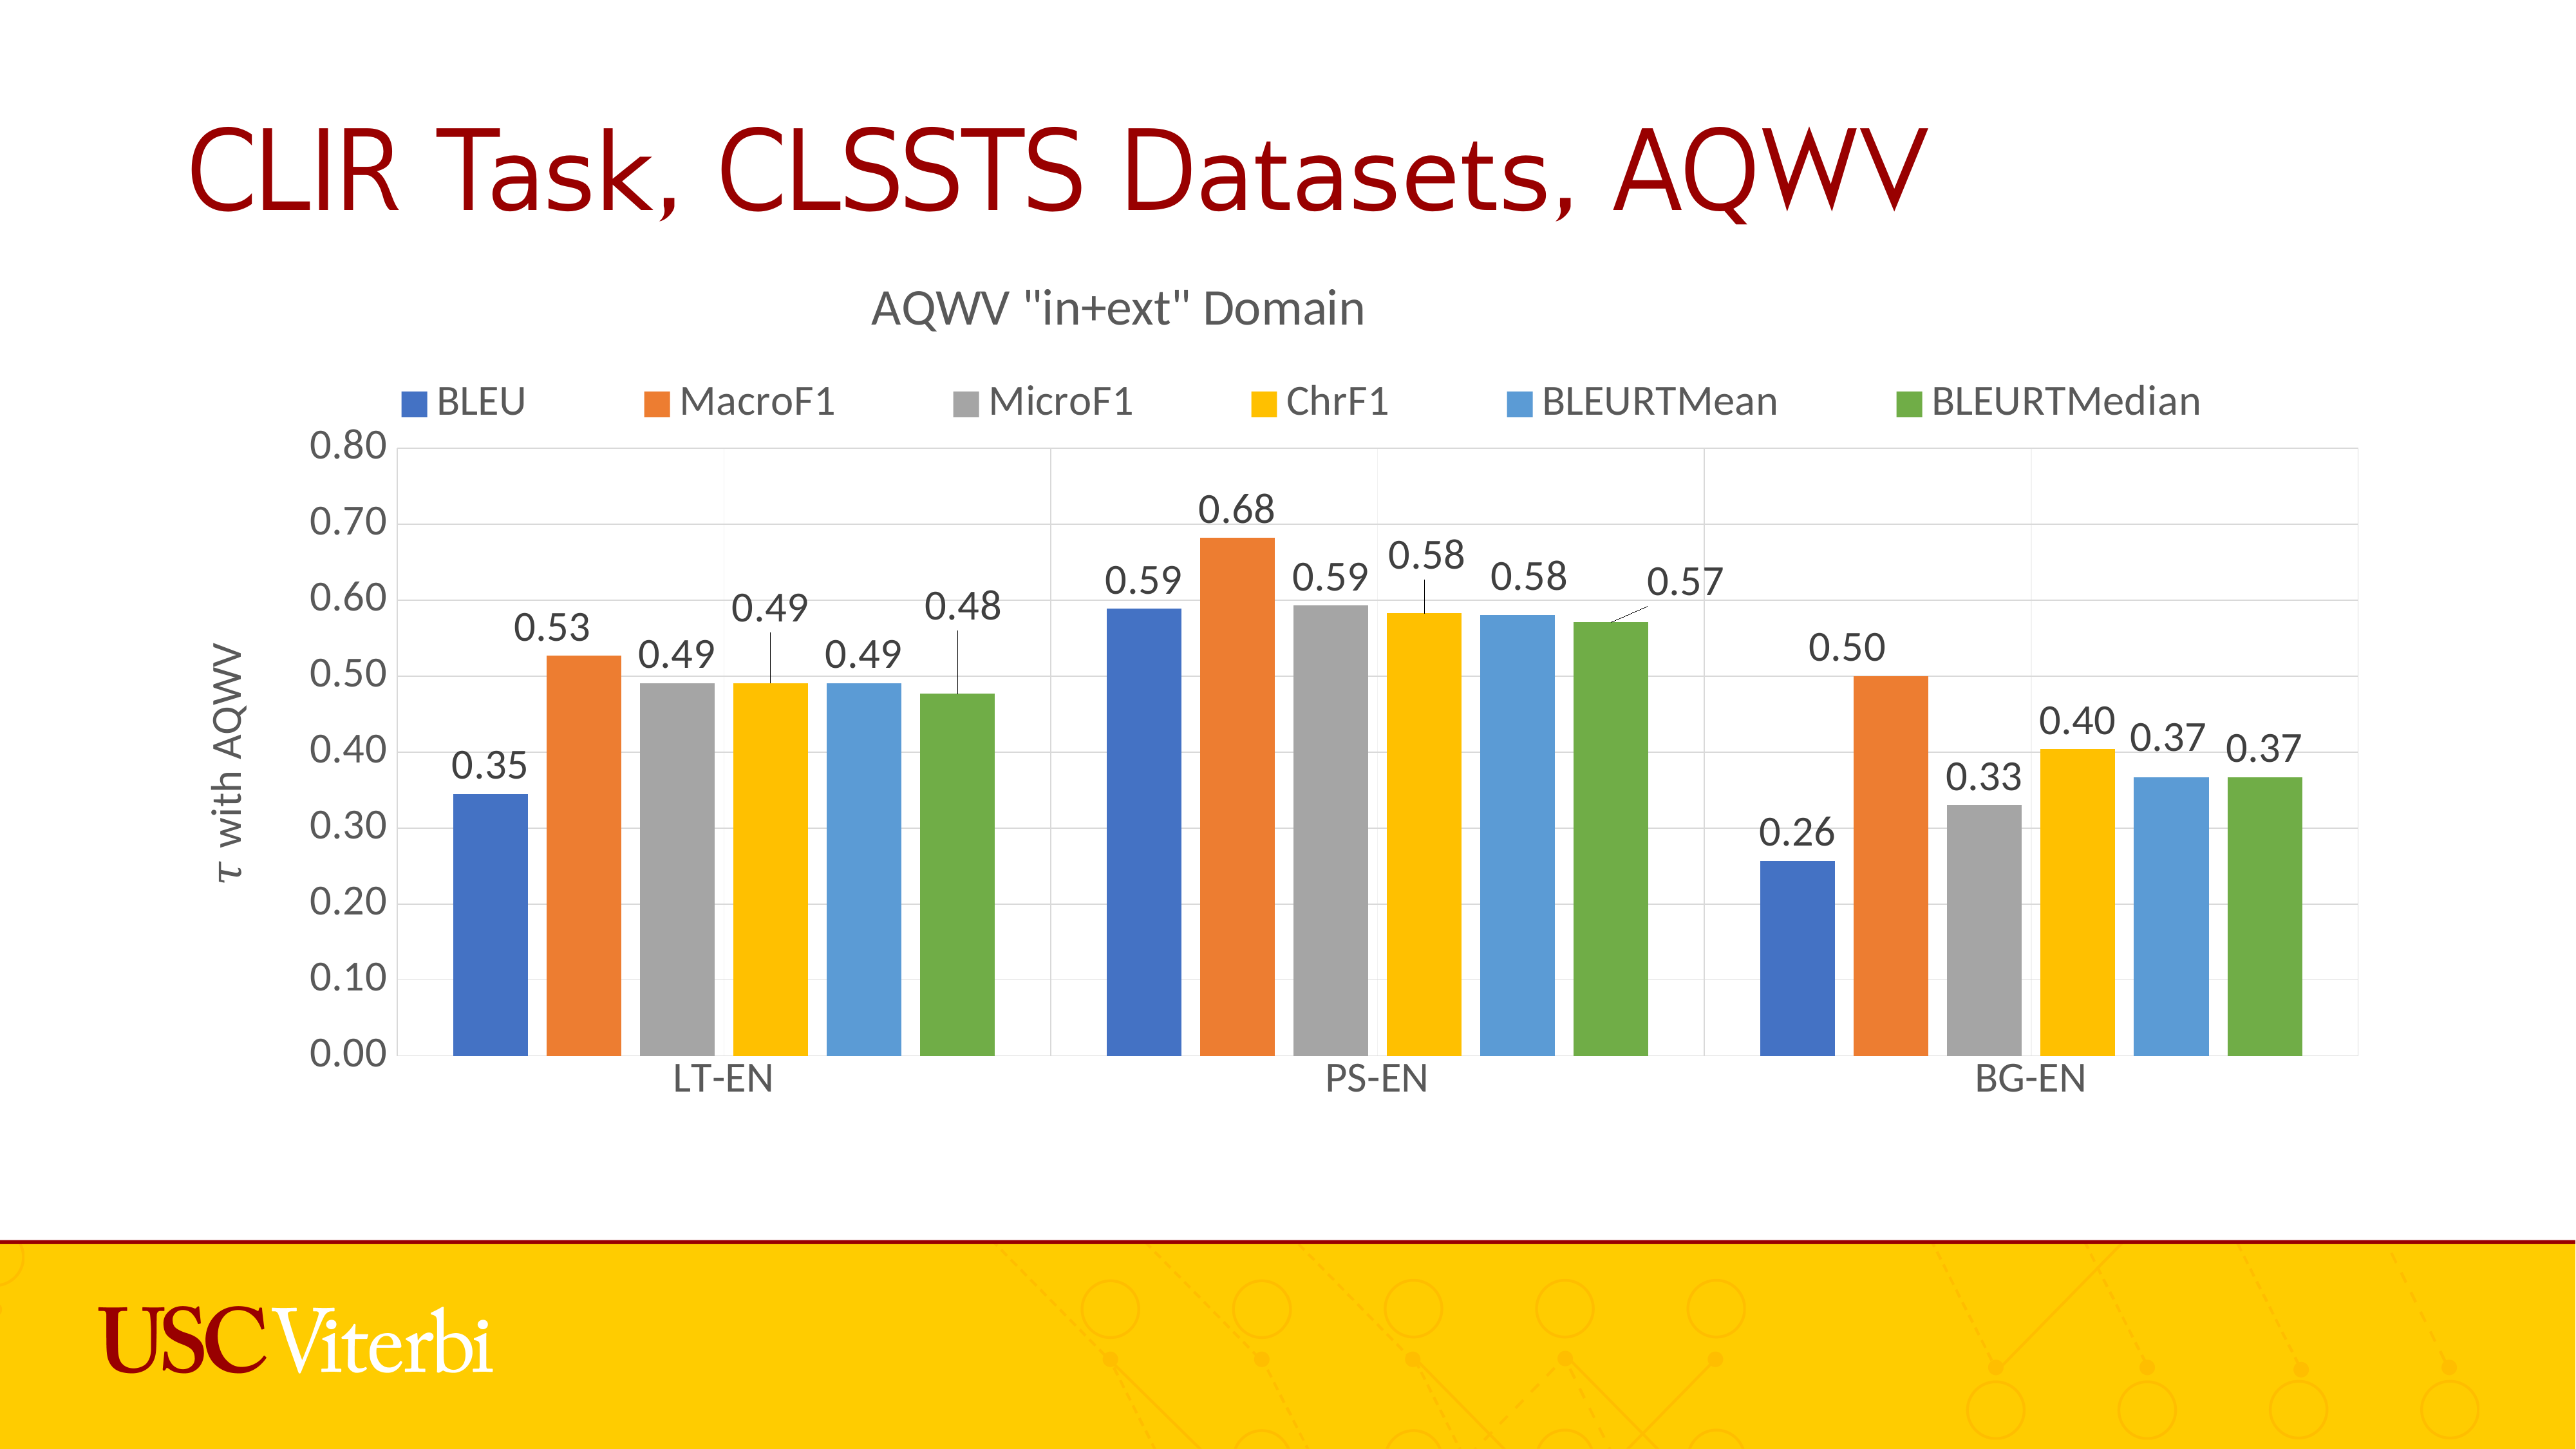

# CLIR Task, CLSSTS Datasets, AQWV

### Chart: AQWV "in+ext" Domain

| Category | BLEU | MacroF1 | MicroF1 | ChrF1 | BLEURTMean | BLEURTMedian |
|---|---|---|---|---|---|---|
| LT-EN | 0.345 | 0.527 | 0.491 | 0.491 | 0.491 | 0.477 |
| PS-EN | 0.589 | 0.682 | 0.593 | 0.583 | 0.581 | 0.571 |
| BG-EN | 0.257 | 0.5 | 0.33 | 0.404 | 0.367 | 0.367 |